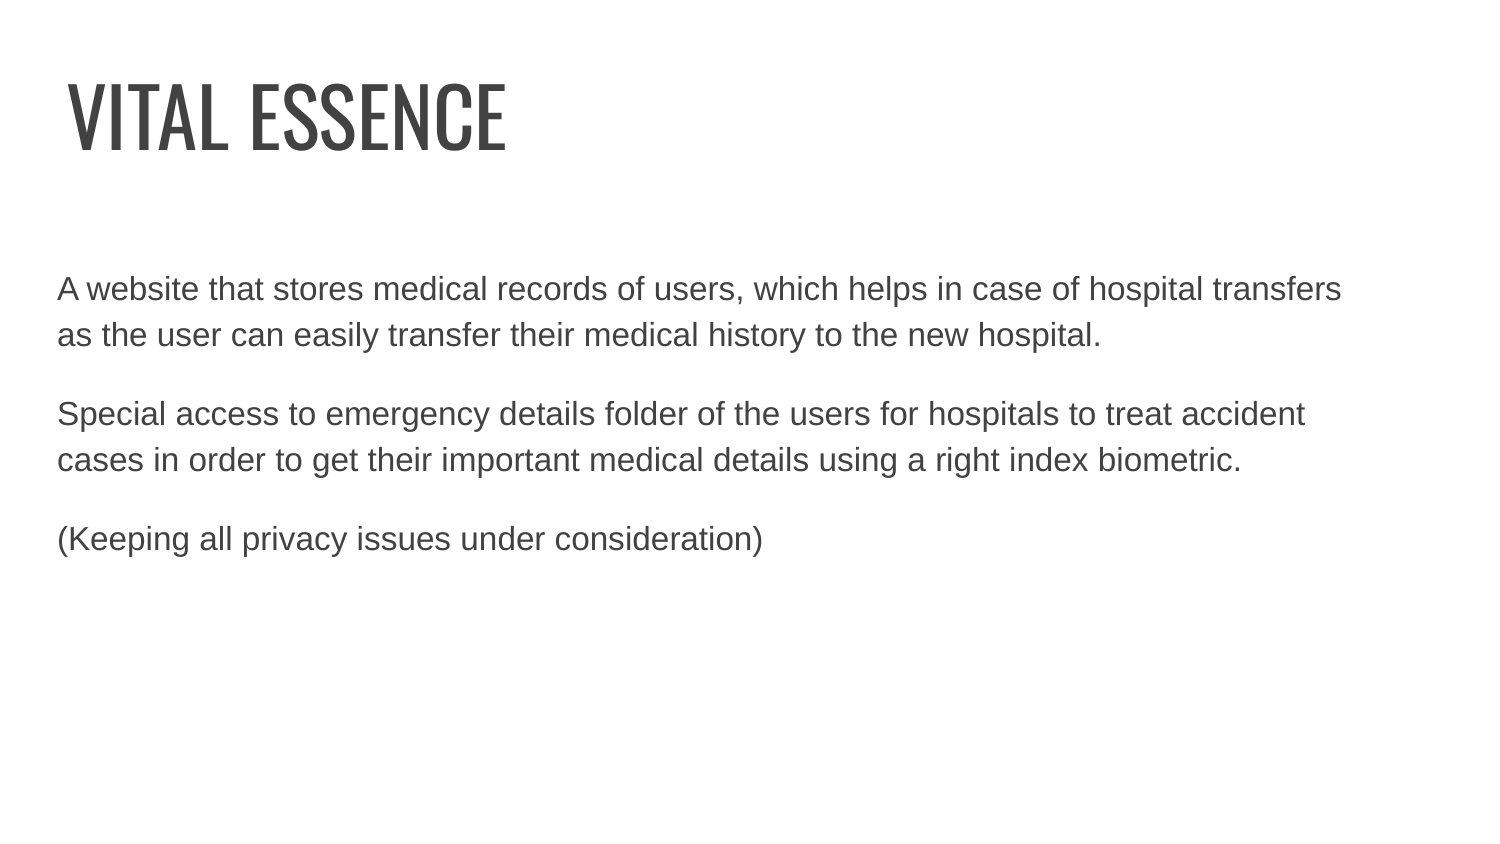

# VITAL ESSENCE
A website that stores medical records of users, which helps in case of hospital transfers as the user can easily transfer their medical history to the new hospital.
Special access to emergency details folder of the users for hospitals to treat accident cases in order to get their important medical details using a right index biometric.
(Keeping all privacy issues under consideration)